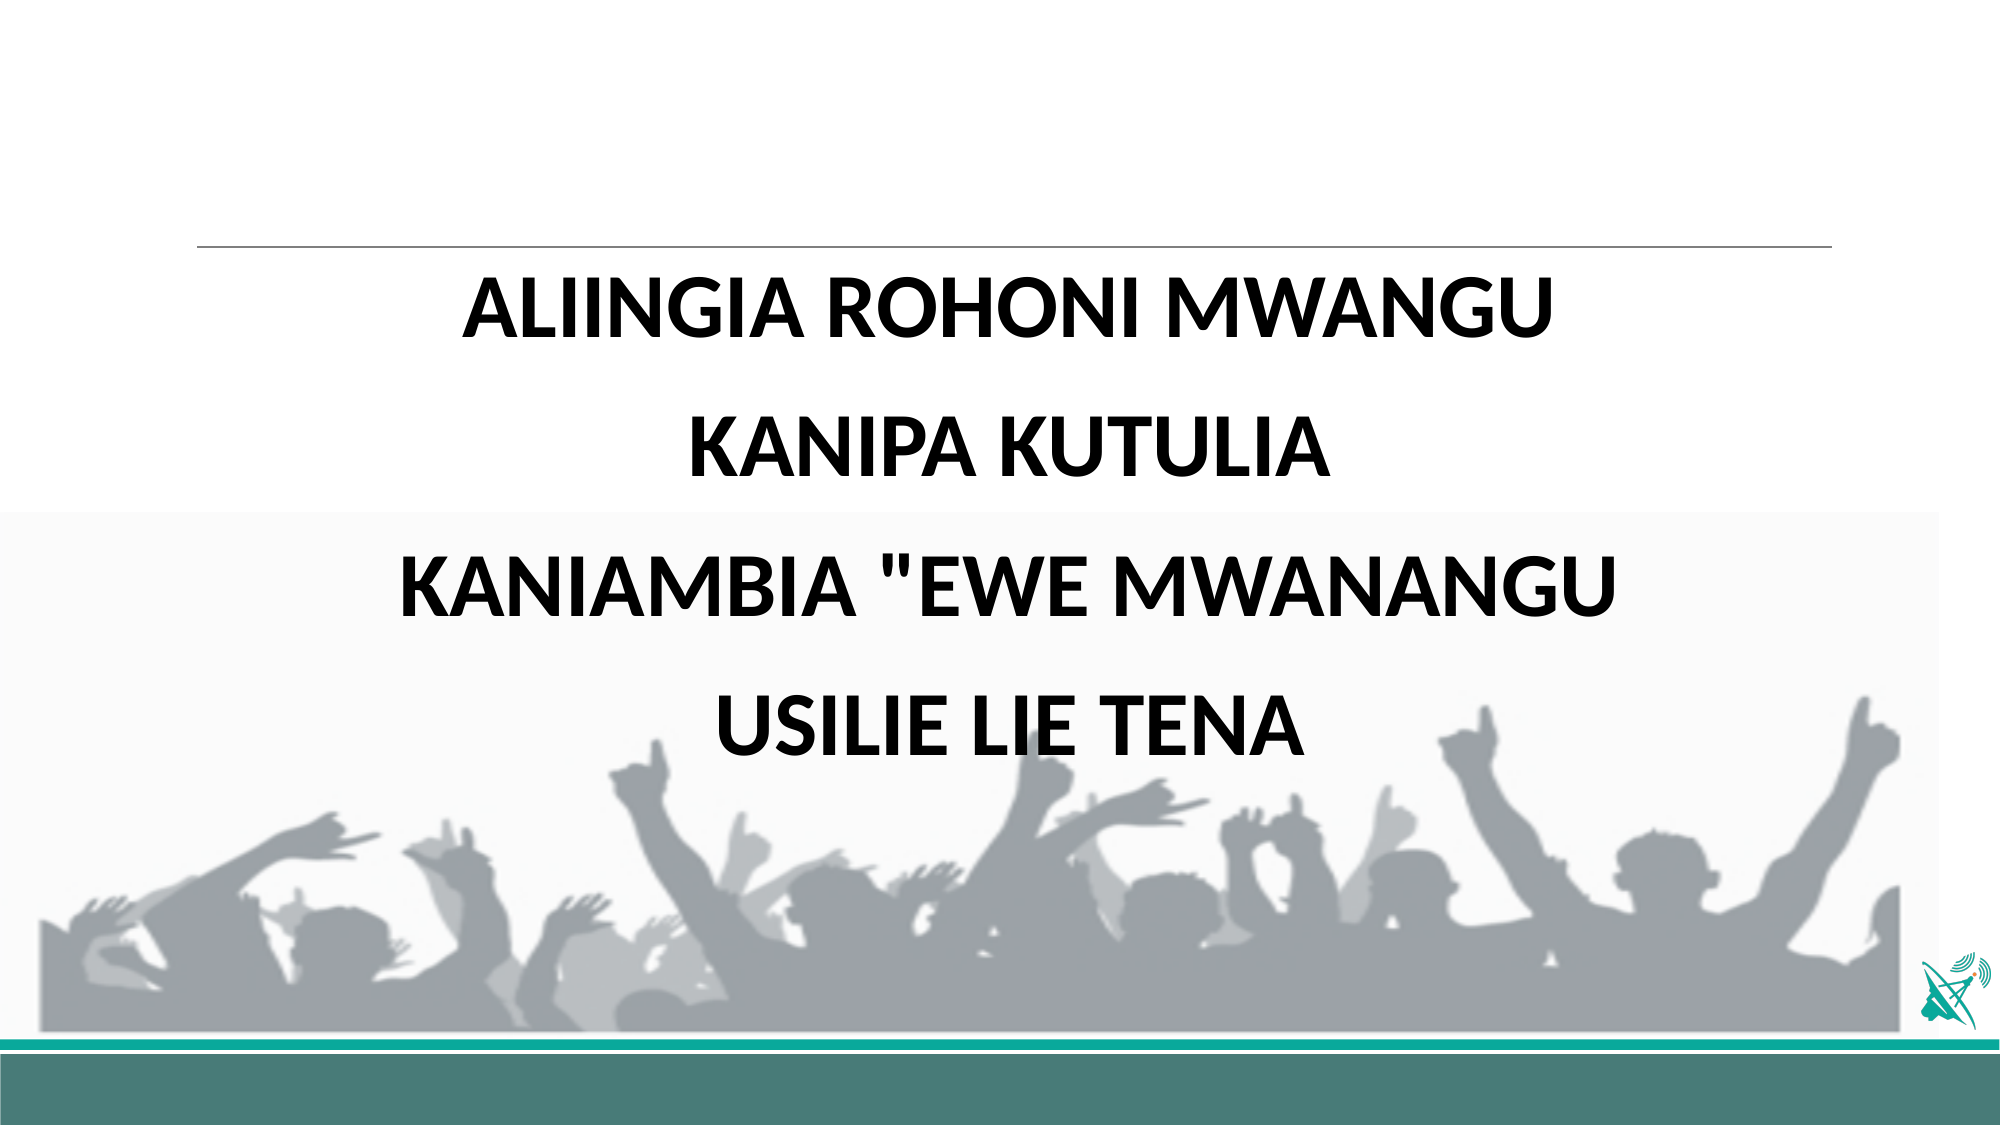

ALIINGIA ROHONI MWANGU
KANIPA KUTULIA
KANIAMBIA "EWE MWANANGU
USILIE LIE TENA